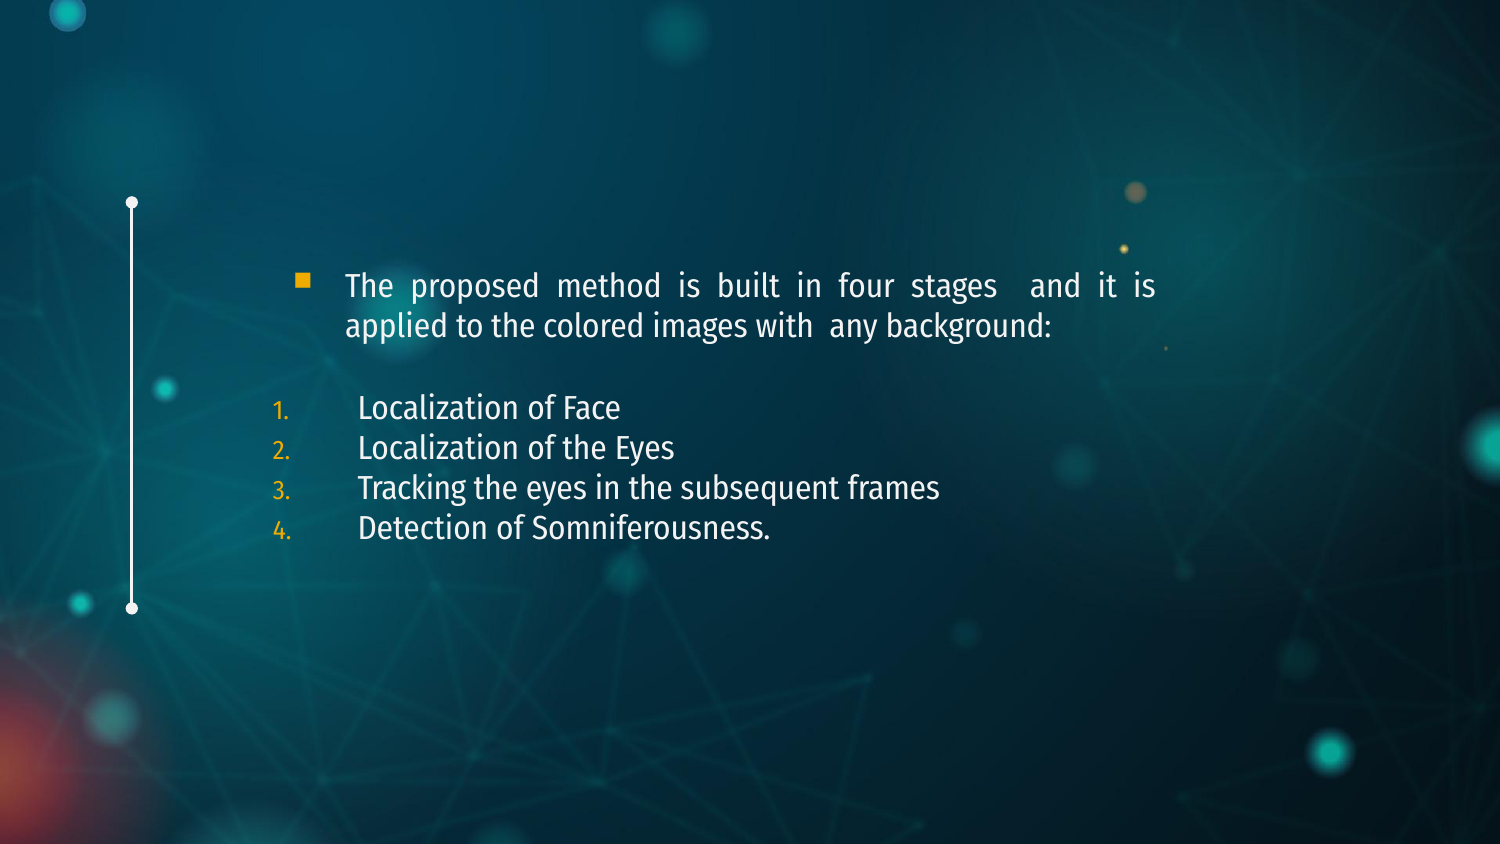

The proposed method is built in four stages  and it is applied to the colored images with  any background:

Localization of Face
Localization of the Eyes
Tracking the eyes in the subsequent frames
Detection of Somniferousness.